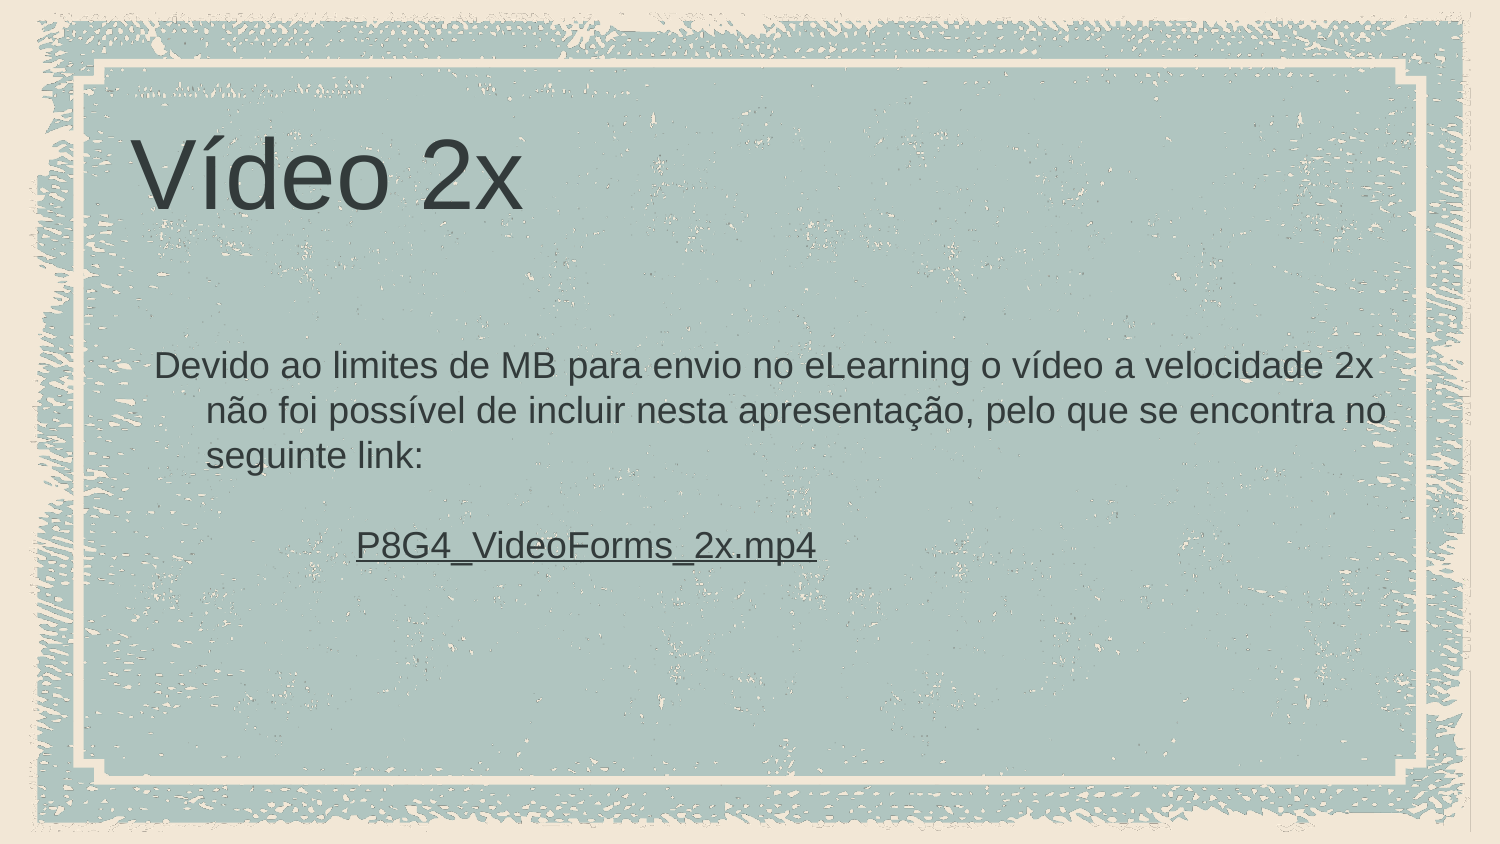

# Vídeo 2x
Devido ao limites de MB para envio no eLearning o vídeo a velocidade 2x não foi possível de incluir nesta apresentação, pelo que se encontra no seguinte link:

		P8G4_VideoForms_2x.mp4